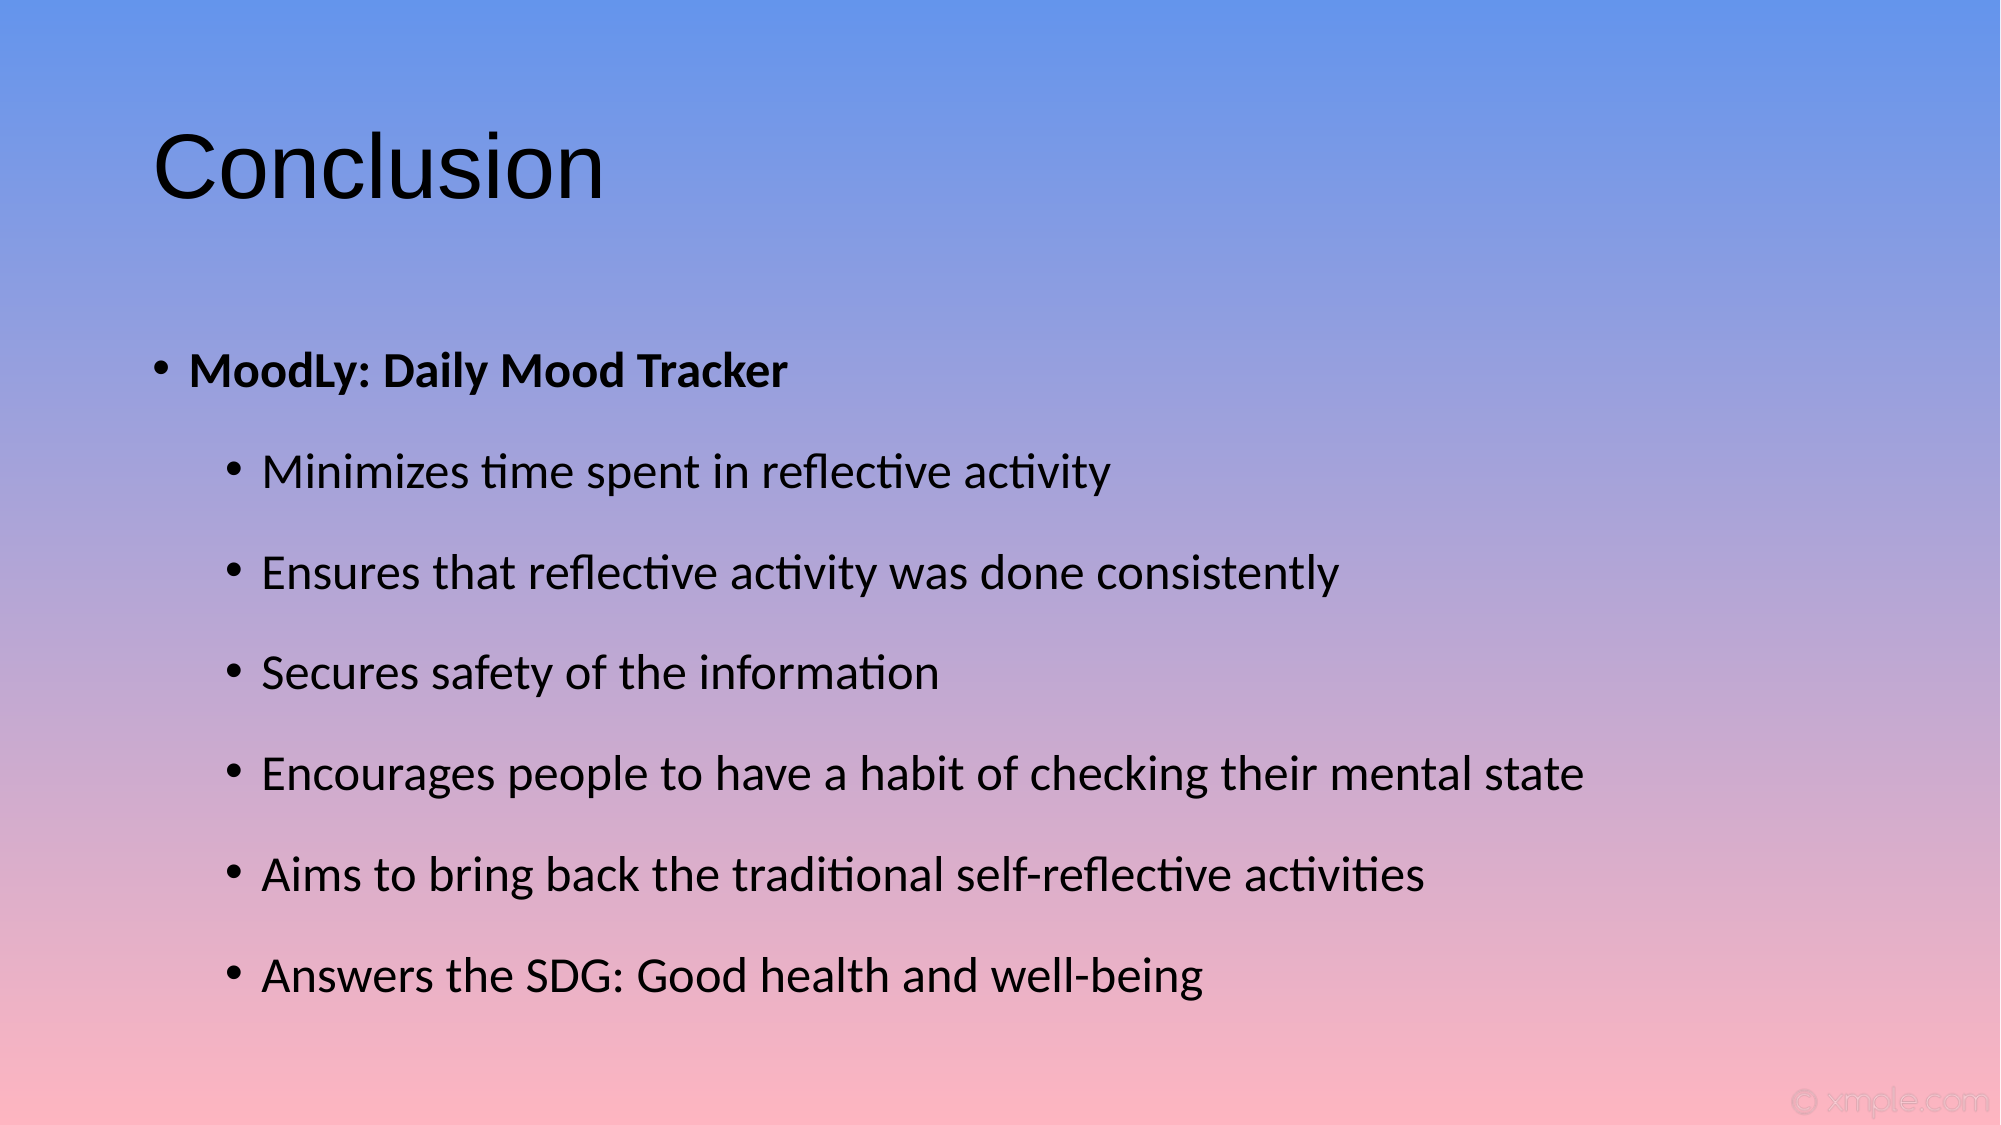

# Conclusion
MoodLy: Daily Mood Tracker
Minimizes time spent in reflective activity
Ensures that reflective activity was done consistently
Secures safety of the information
Encourages people to have a habit of checking their mental state
Aims to bring back the traditional self-reflective activities
Answers the SDG: Good health and well-being